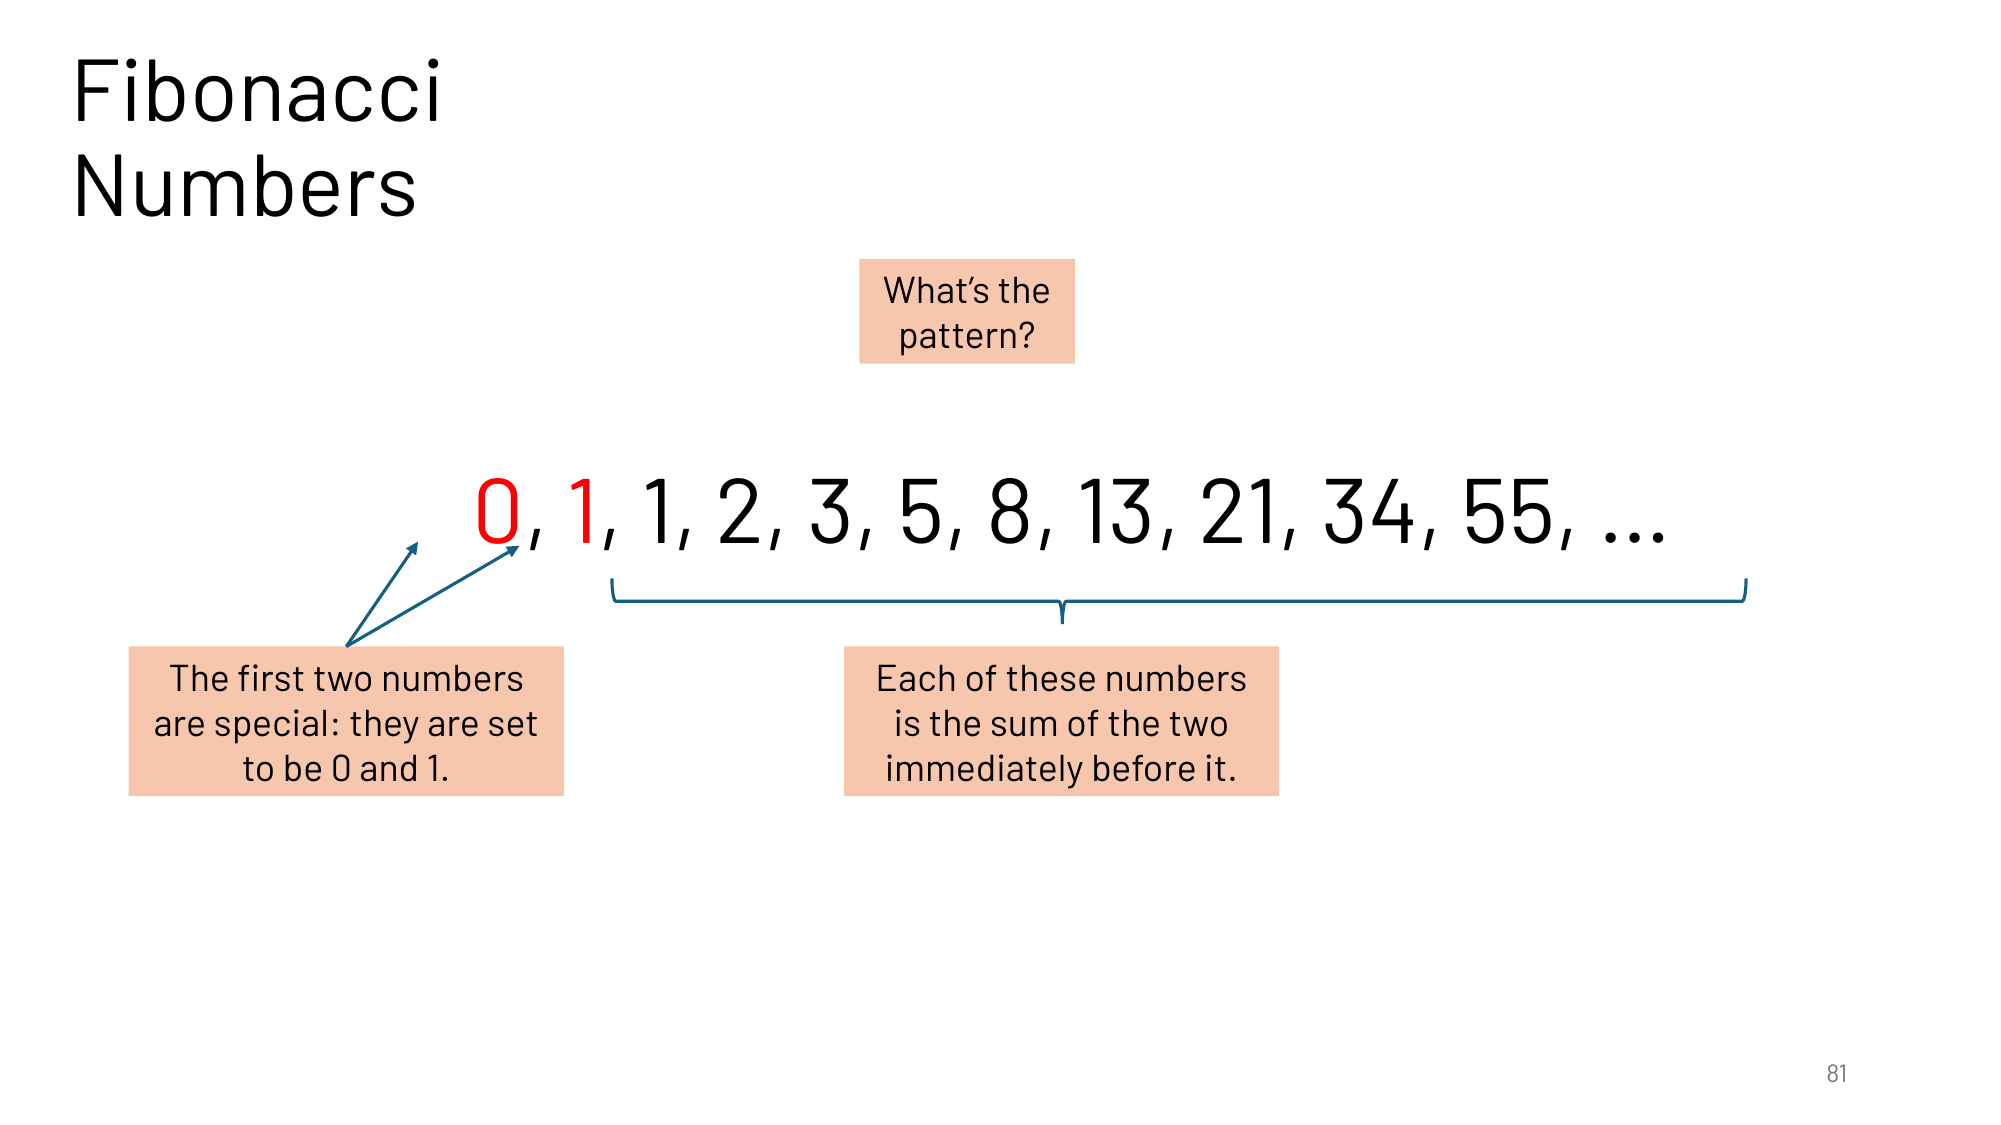

# Fibonacci Numbers

What’s the pattern?
0, 1, 1, 2, 3, 5, 8, 13, 21, 34, 55, …
The first two numbers are special: they are set to be 0 and 1.
Each of these numbers is the sum of the two immediately before it.
81